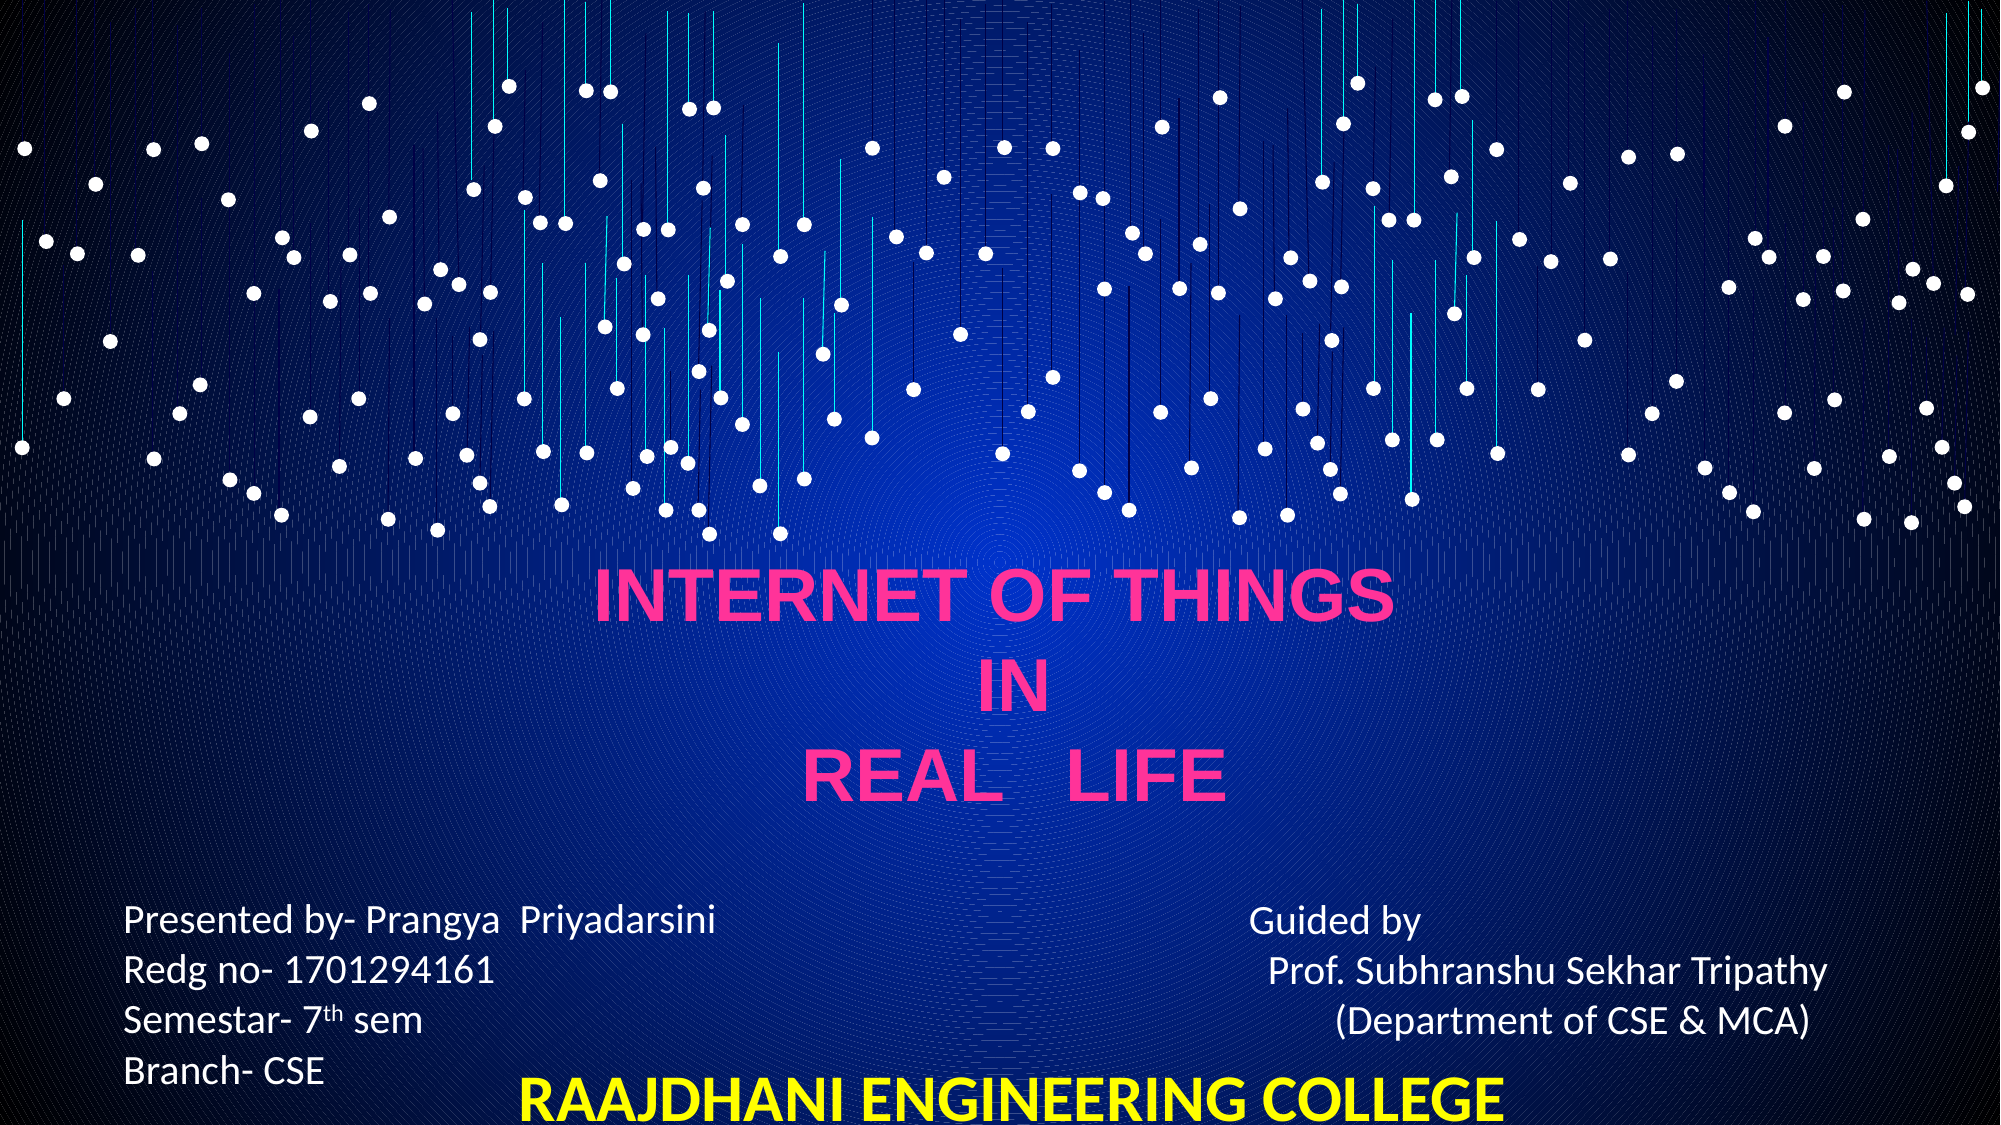

INTERNET OF THINGS
		    IN
          REAL   LIFE

Guided by
  Prof. Subhranshu Sekhar Tripathy
         (Department of CSE & MCA)

Presented by- Prangya  Priyadarsini
Redg no- 1701294161
Semestar- 7th sem
Branch- CSE

RAAJDHANI ENGINEERING COLLEGE